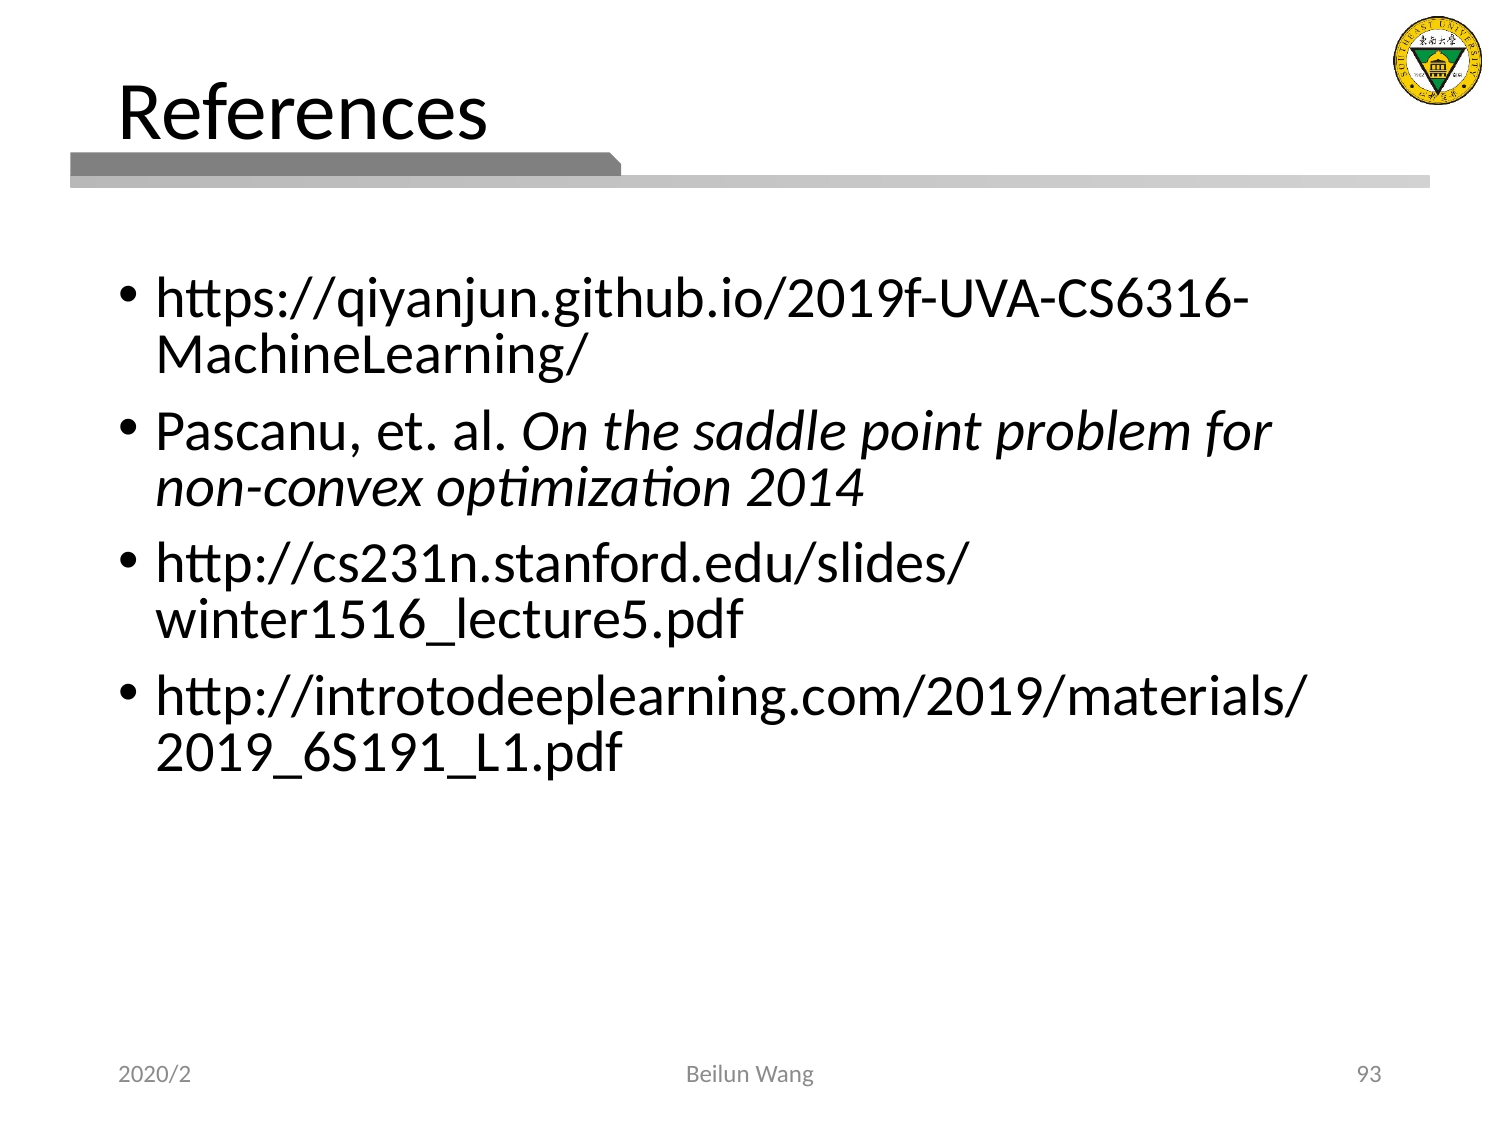

# References
https://qiyanjun.github.io/2019f-UVA-CS6316-MachineLearning/
Pascanu, et. al. On the saddle point problem for non-convex optimization 2014
http://cs231n.stanford.edu/slides/winter1516_lecture5.pdf
http://introtodeeplearning.com/2019/materials/2019_6S191_L1.pdf
2020/2
Beilun Wang
93